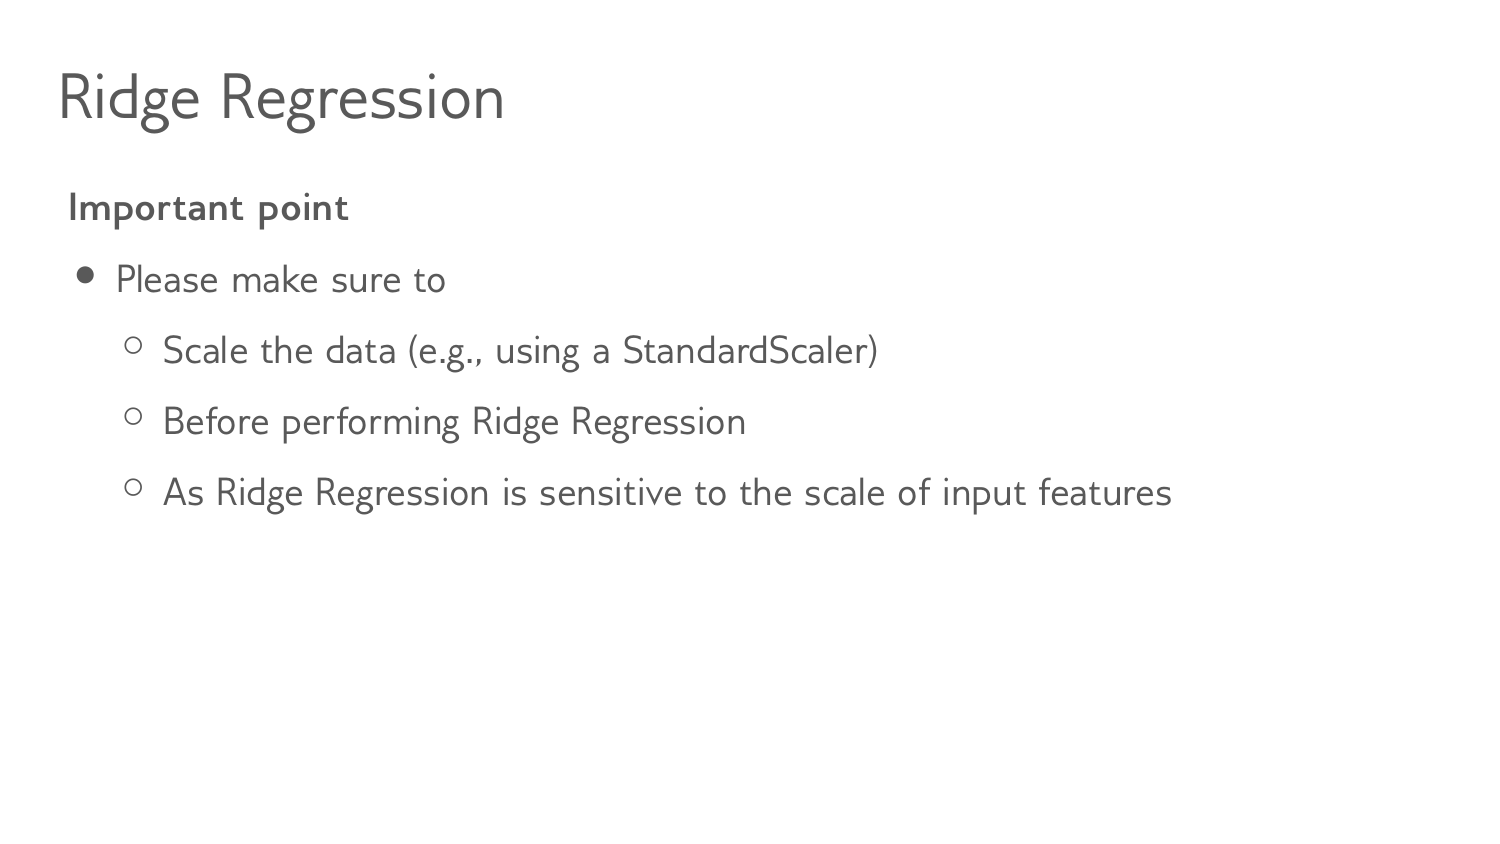

Ridge Regression
Important point
Please make sure to
Scale the data (e.g., using a StandardScaler)
Before performing Ridge Regression
As Ridge Regression is sensitive to the scale of input features